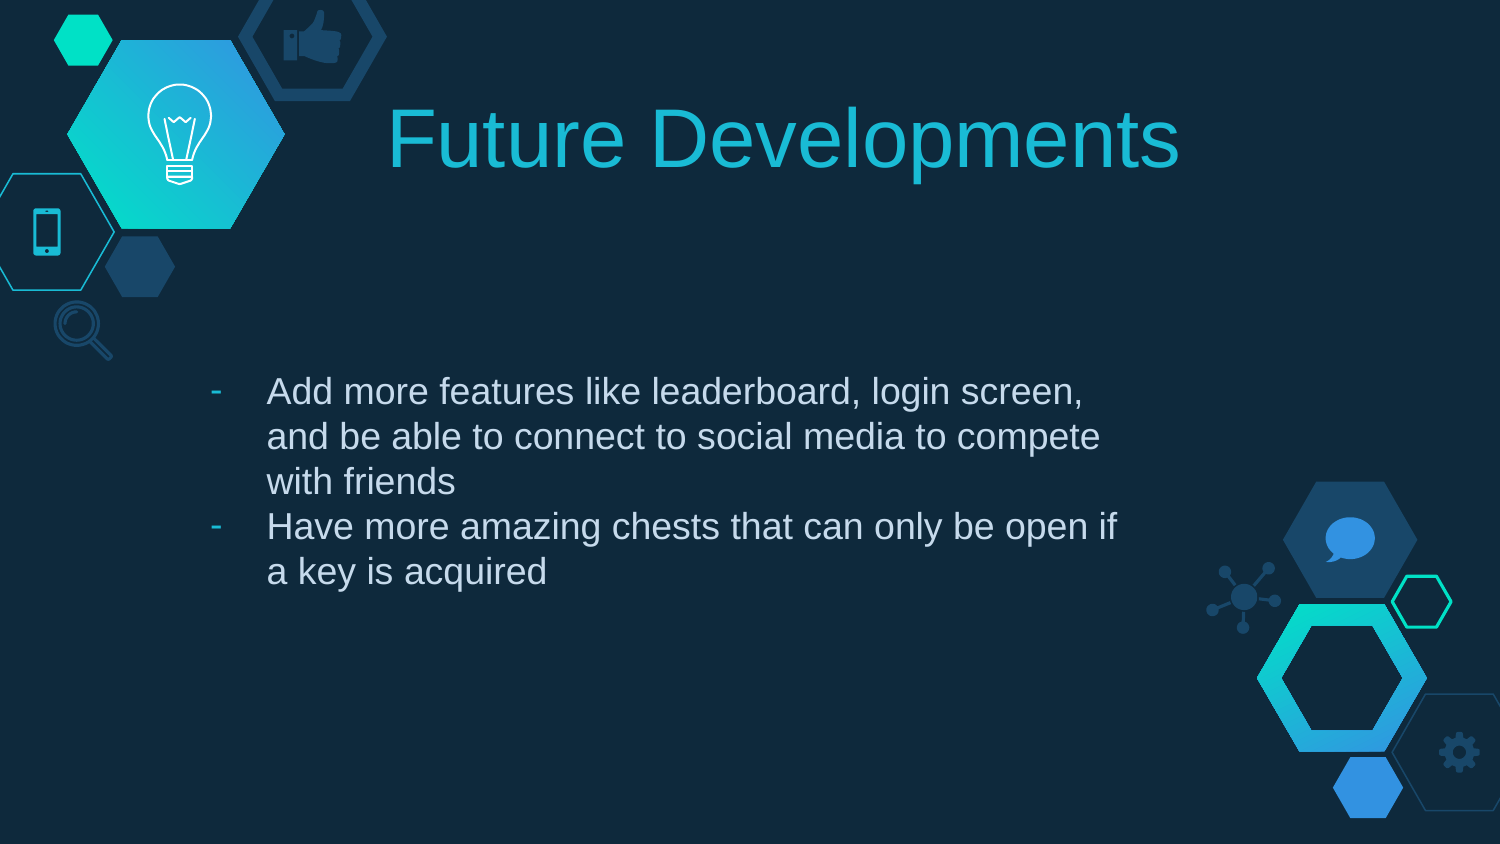

# Future Developments
Add more features like leaderboard, login screen, and be able to connect to social media to compete with friends
Have more amazing chests that can only be open if a key is acquired